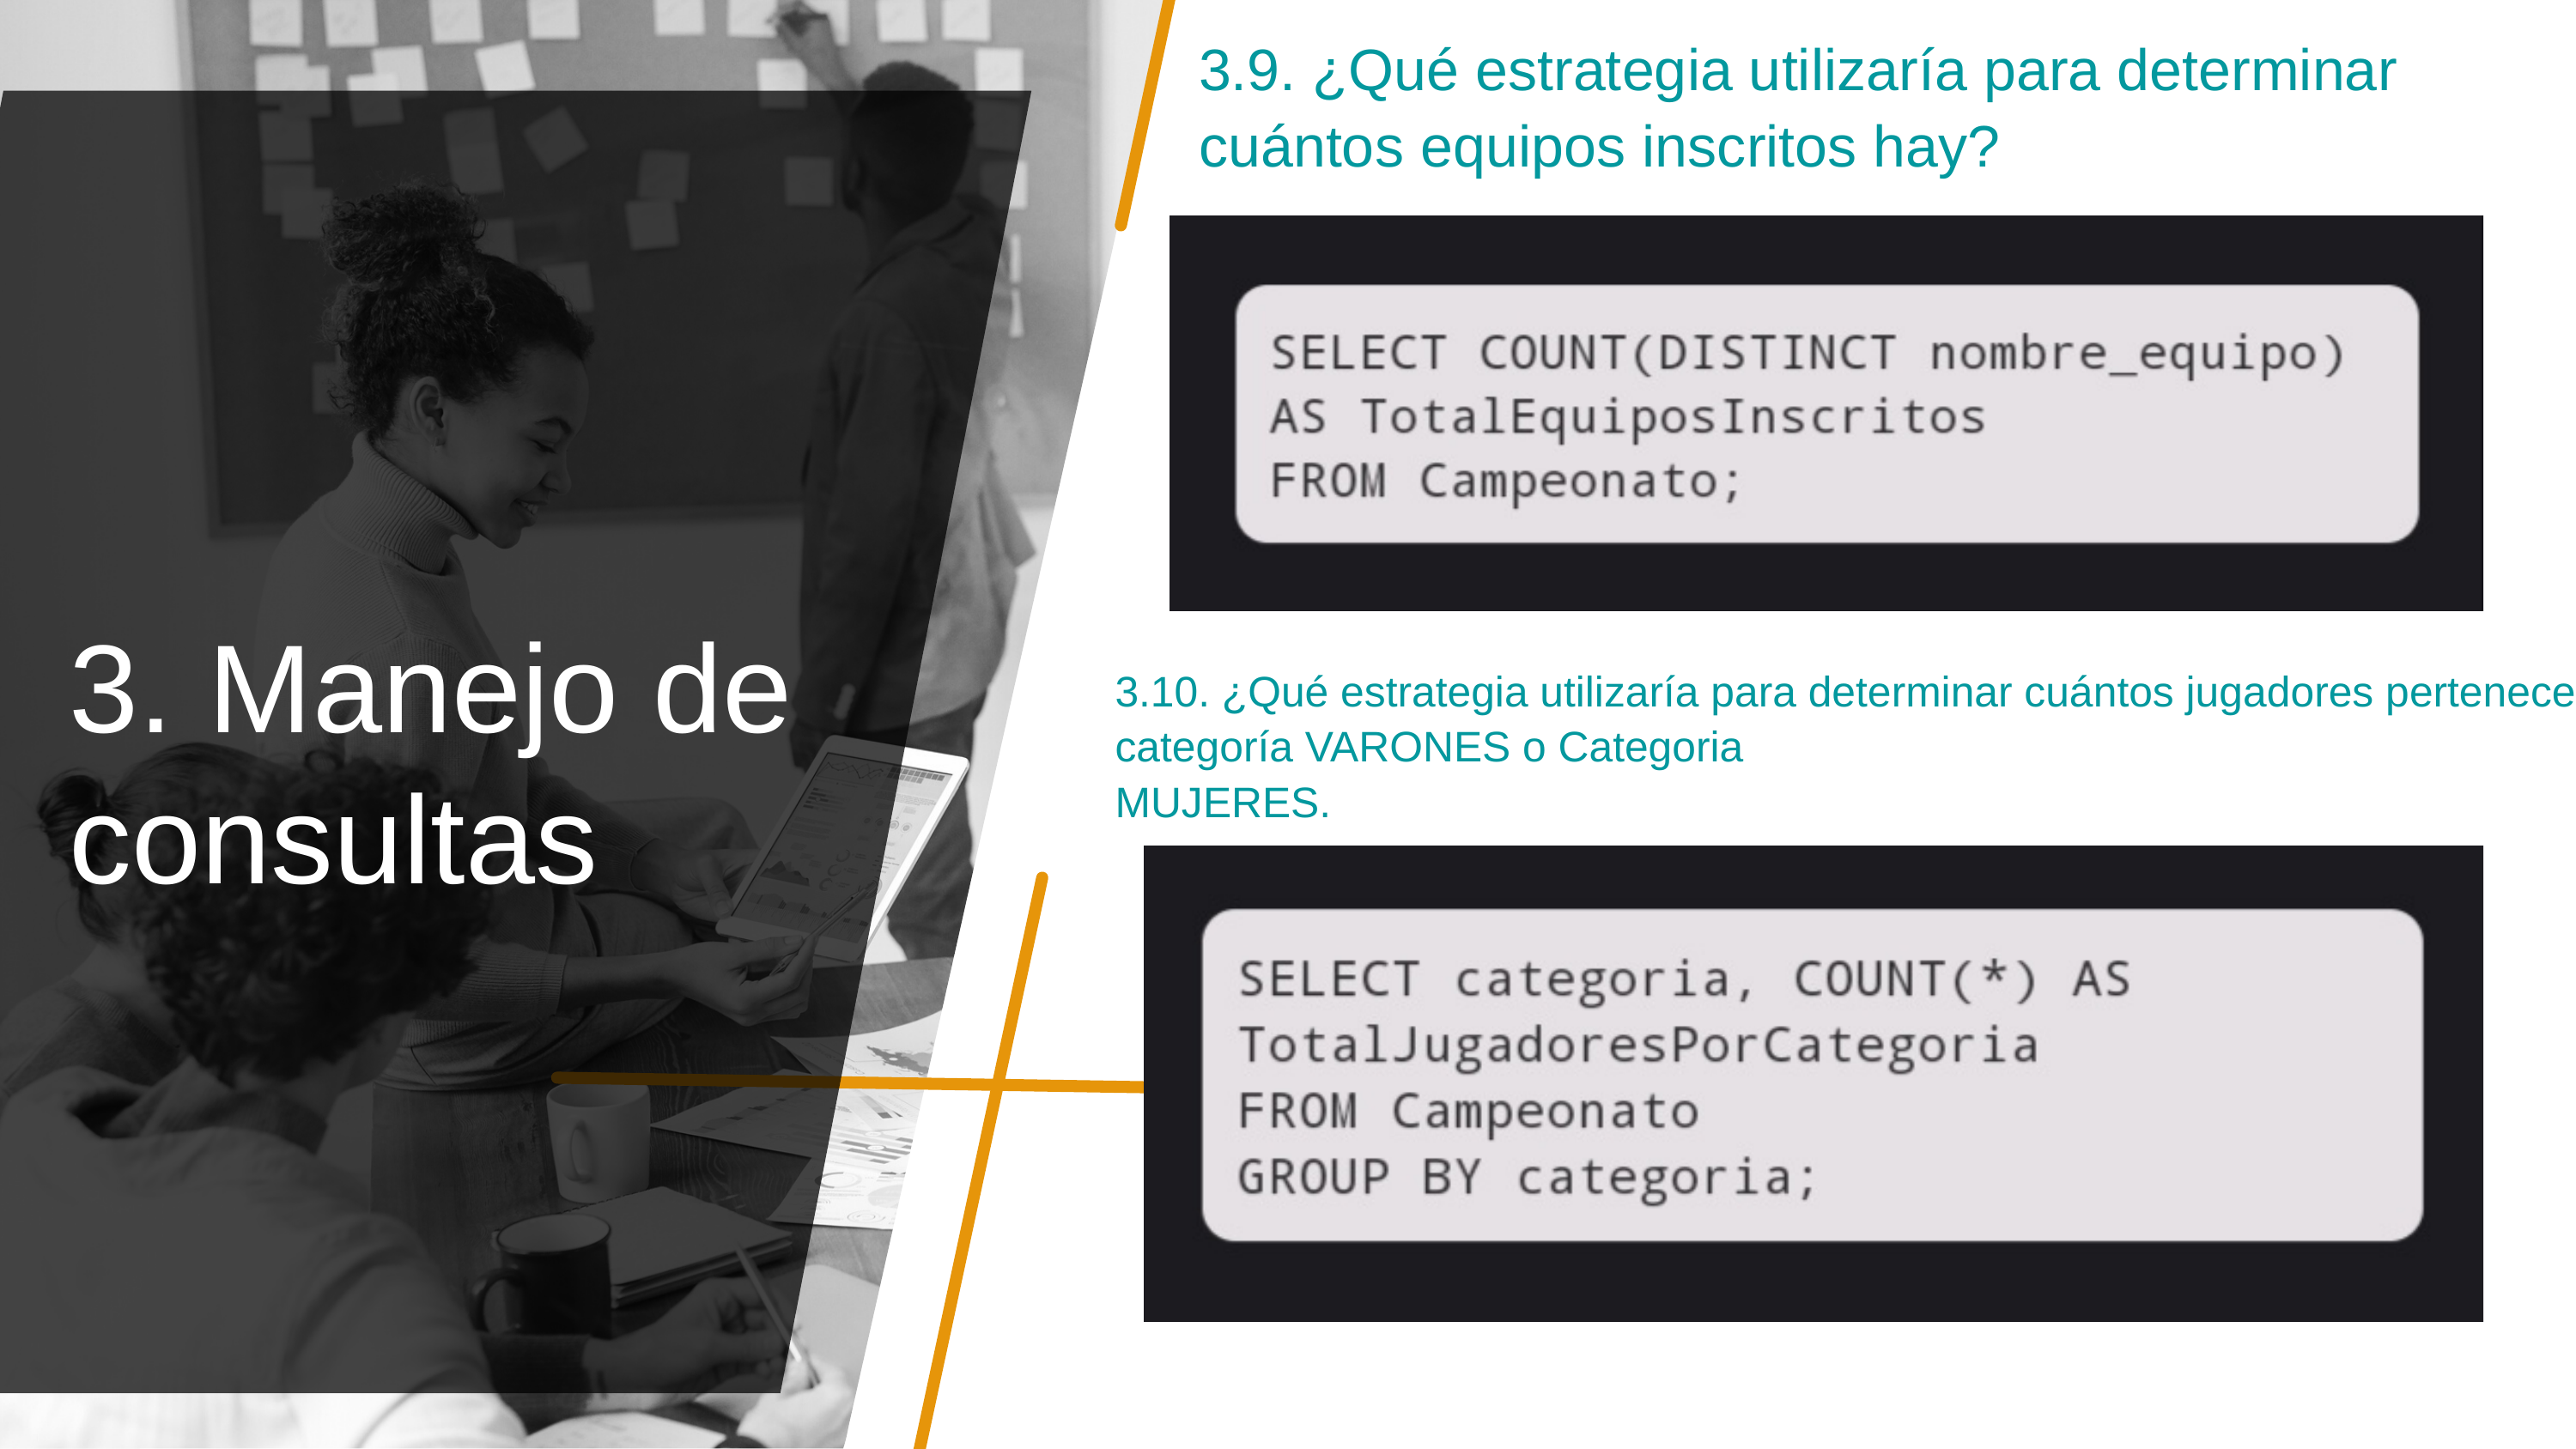

3.9. ¿Qué estrategia utilizaría para determinar cuántos equipos inscritos hay?

3.10. ¿Qué estrategia utilizaría para determinar cuántos jugadores pertenecen a la categoría VARONES o Categoria
MUJERES.
3. Manejo de consultas